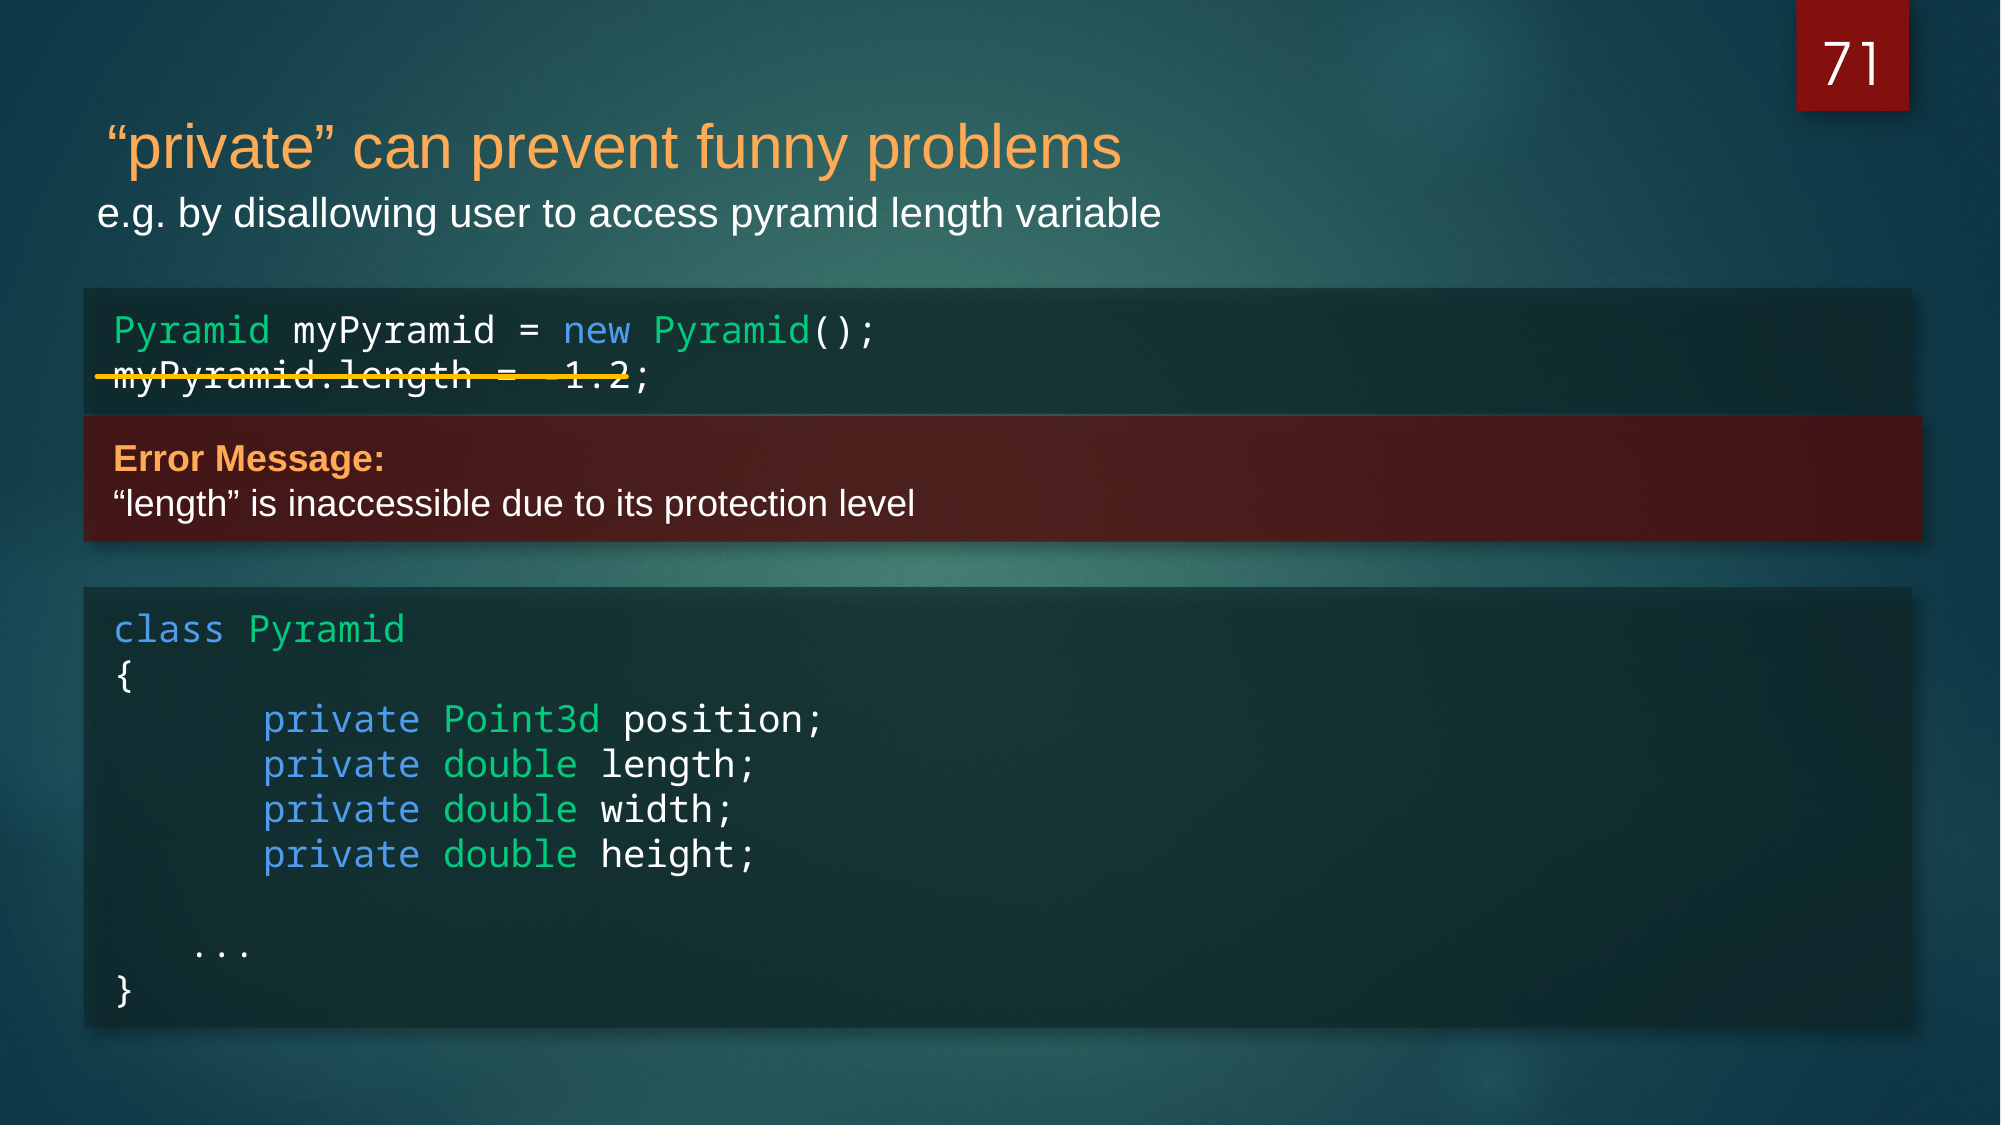

71
“private” can prevent funny problems

e.g. by disallowing user to access pyramid length variable
Pyramid myPyramid = new Pyramid();
myPyramid.length = -1.2;
Error Message:
“length” is inaccessible due to its protection level
class Pyramid
{
	private Point3d position;
	private double length;
	private double width;
	private double height;

...
}